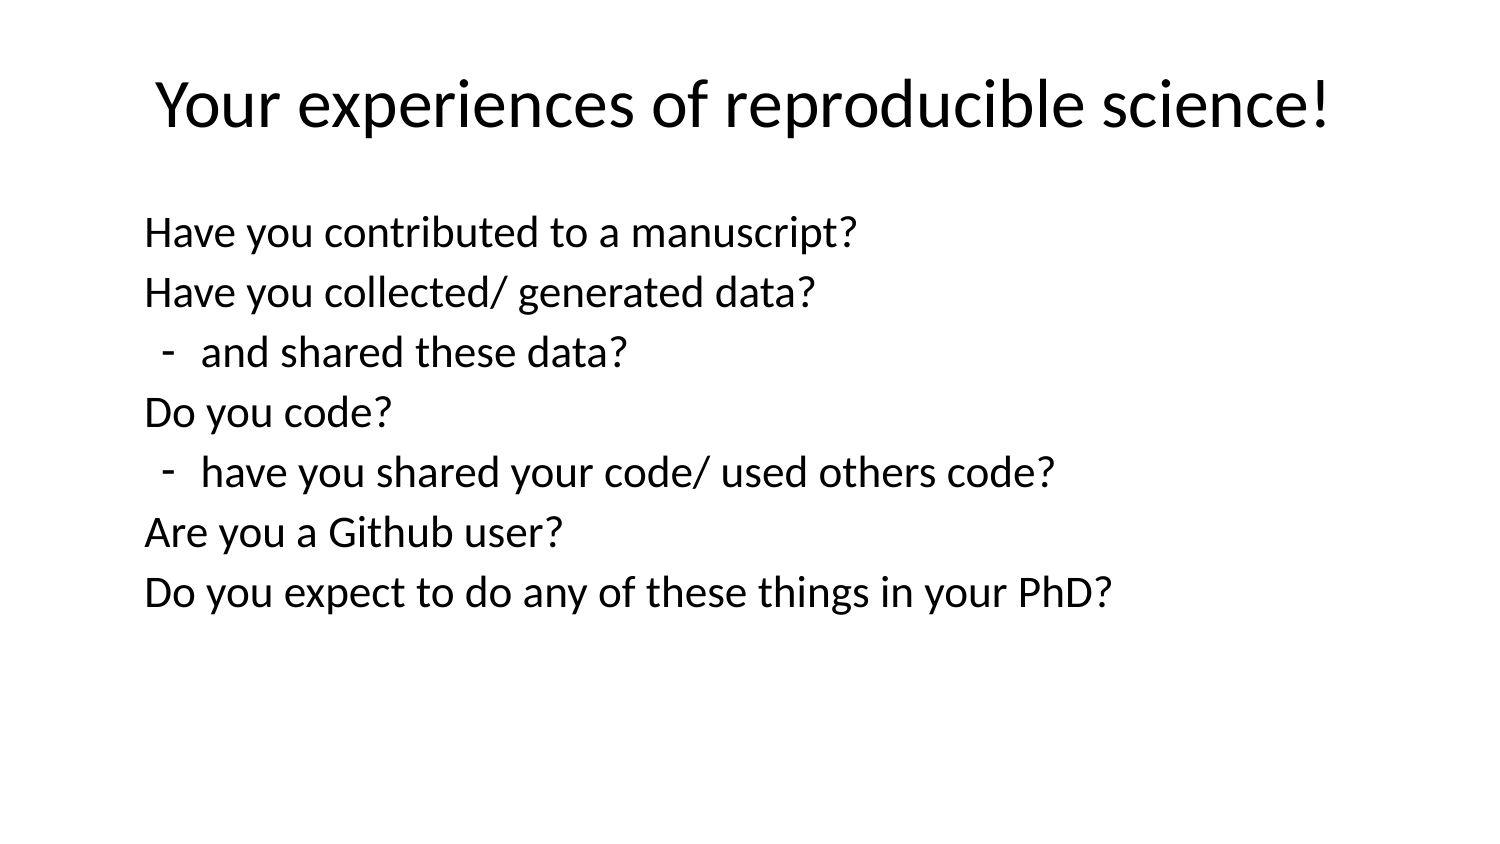

# Your experiences of reproducible science!
Have you contributed to a manuscript?
Have you collected/ generated data?
and shared these data?
Do you code?
have you shared your code/ used others code?
Are you a Github user?
Do you expect to do any of these things in your PhD?